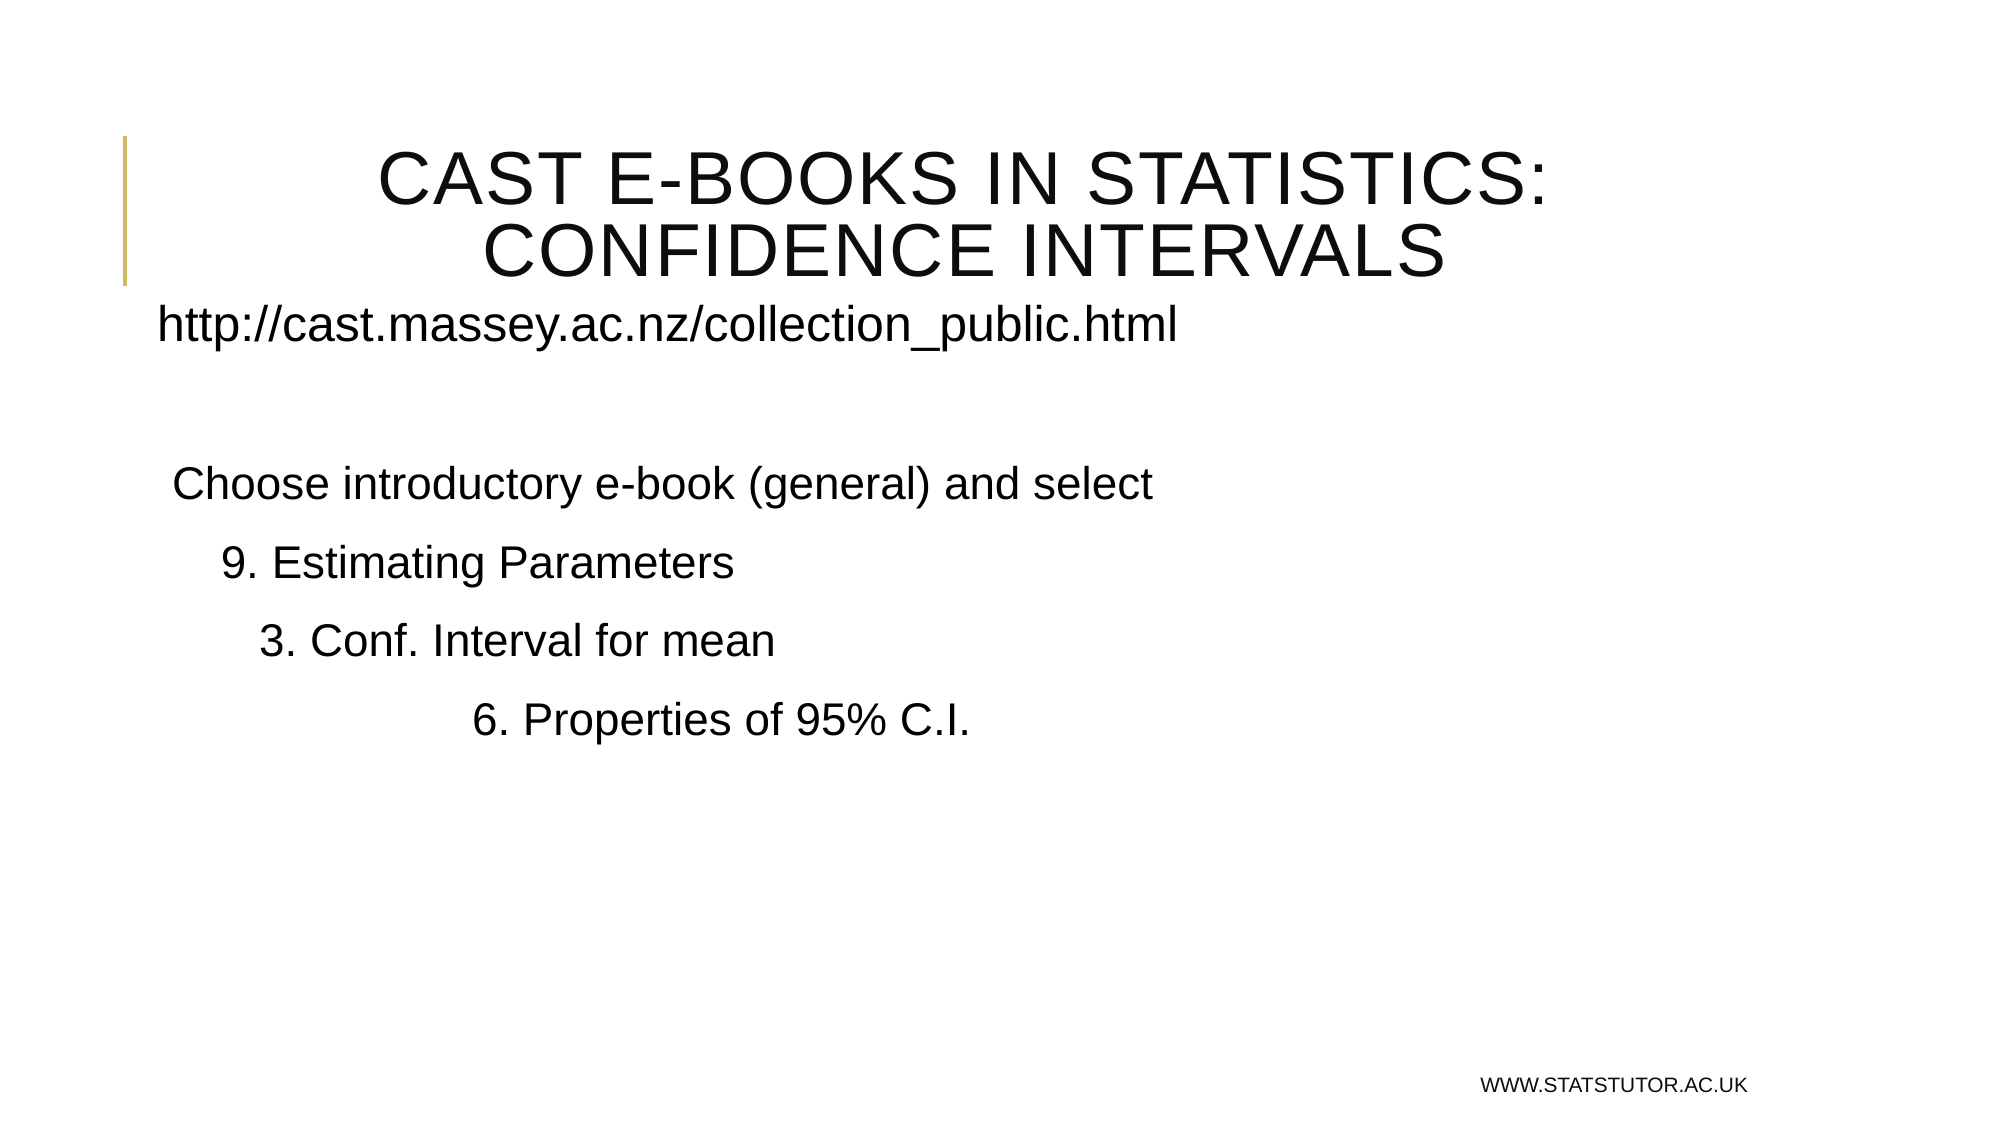

# CAST e-books in statistics: Confidence Intervals
http://cast.massey.ac.nz/collection_public.html

Choose introductory e-book (general) and select
     9. Estimating Parameters
        3. Conf. Interval for mean
			6. Properties of 95% C.I.

www.statstutor.ac.uk